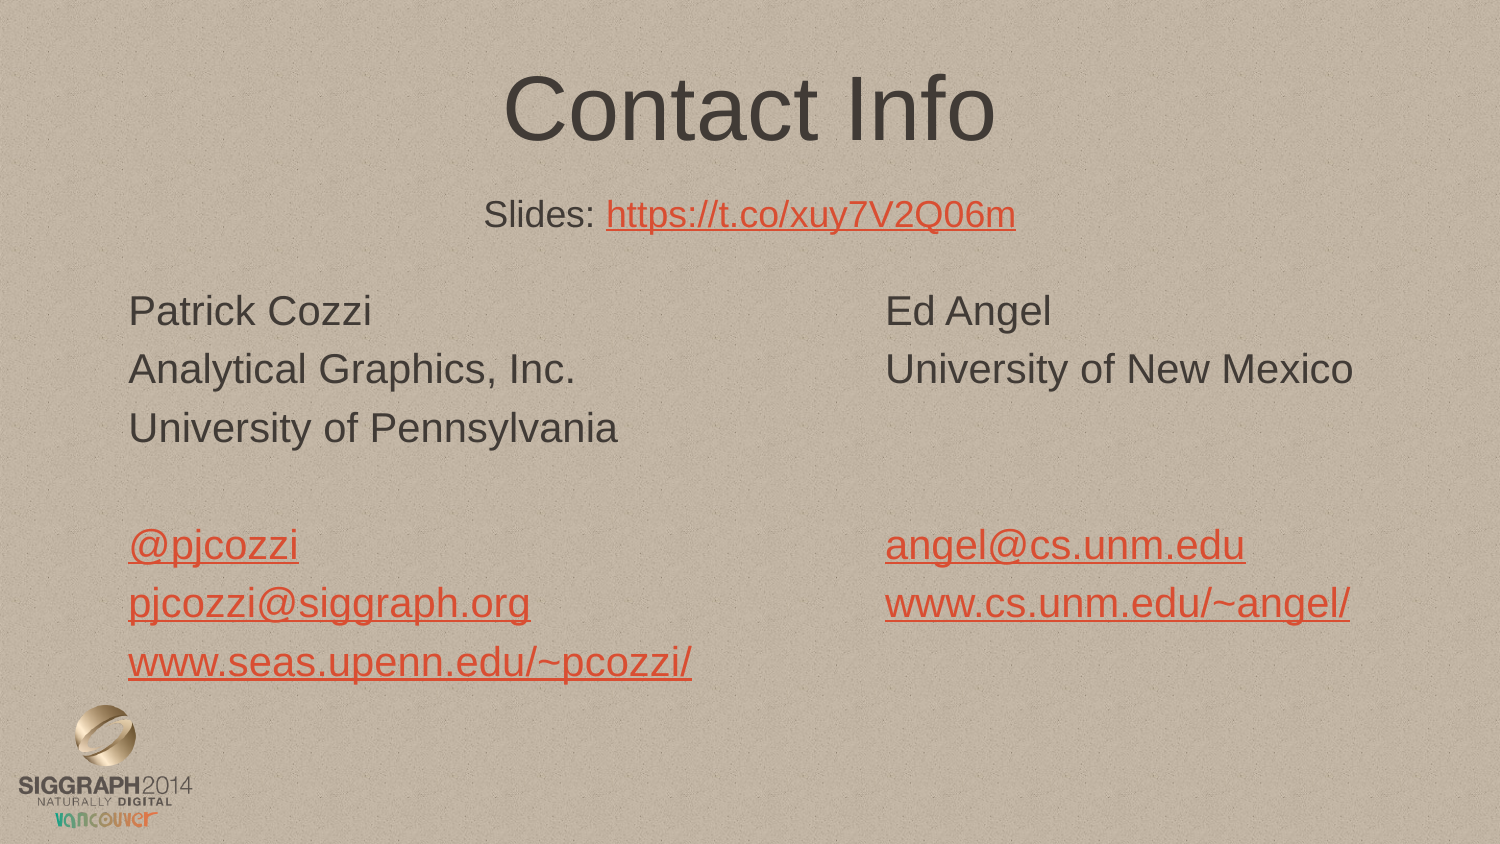

# Contact Info
Slides: https://t.co/xuy7V2Q06m

Patrick Cozzi
Analytical Graphics, Inc.
University of Pennsylvania

@pjcozzi
pjcozzi@siggraph.org
www.seas.upenn.edu/~pcozzi/

Ed Angel
University of New Mexico

angel@cs.unm.edu
www.cs.unm.edu/~angel/